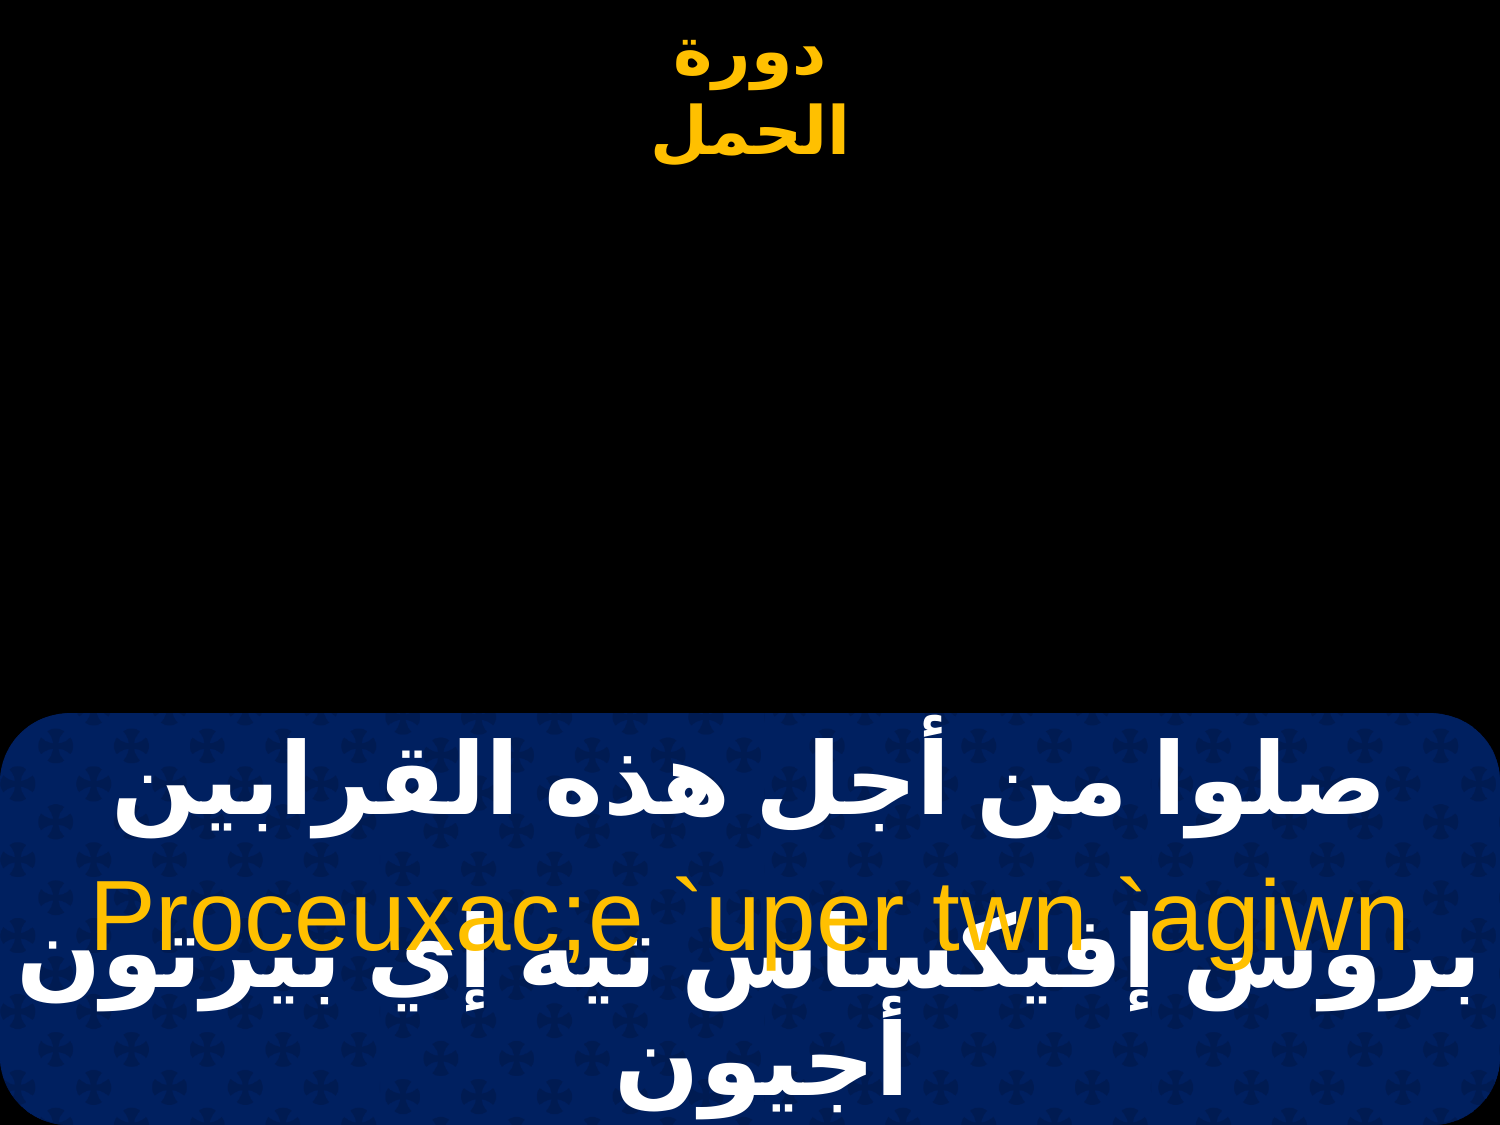

صلوا من أجل هذه القرابين
Proceuxac;e `uper twn `agiwn
بروس إفيكساس تيه إي بيرتون أجيون